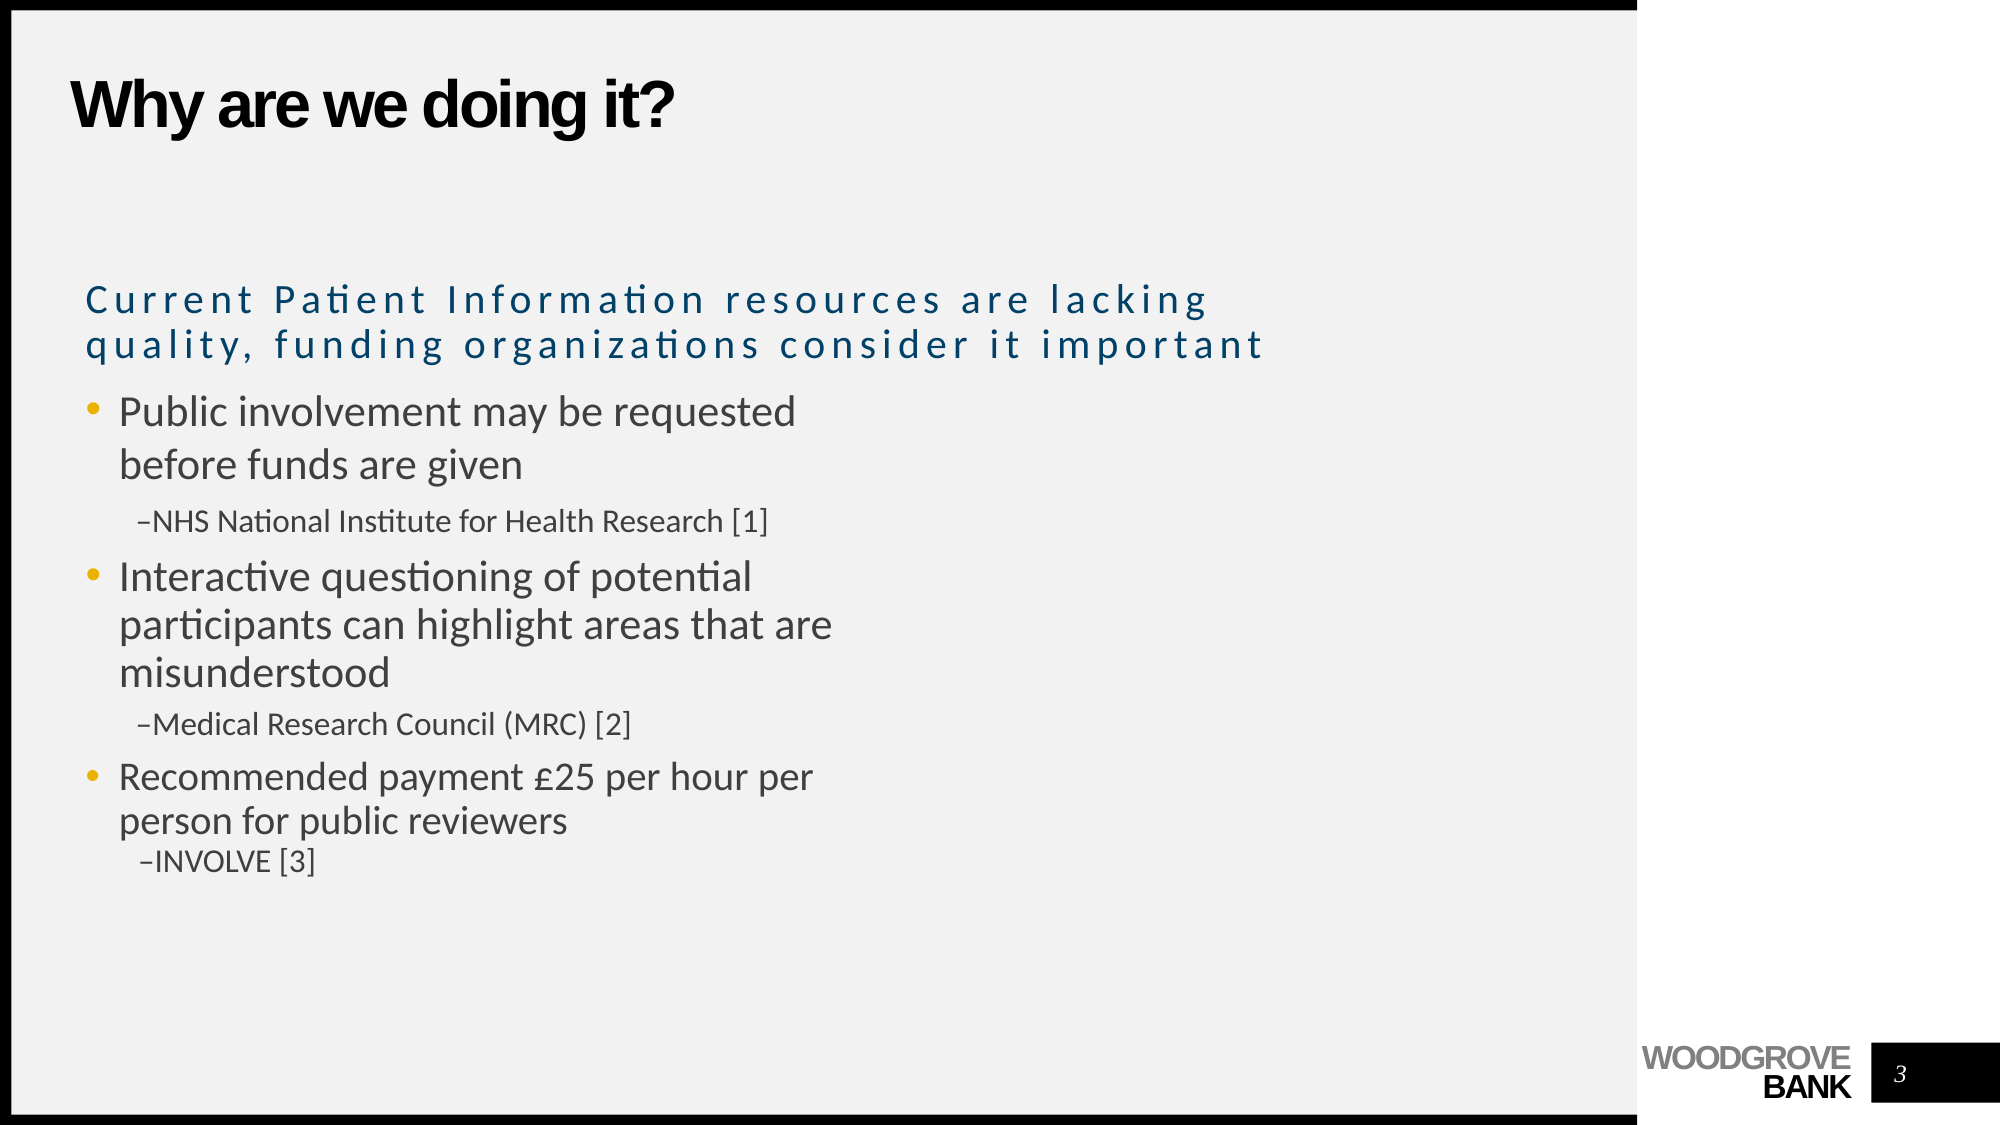

# Why are we doing it?
Current Patient Information resources are lacking quality, funding organizations consider it important
Public involvement may be requested before funds are given
     –NHS National Institute for Health Research [1]
Interactive questioning of potential participants can highlight areas that are misunderstood
     –Medical Research Council (MRC) [2]
Recommended payment £25 per hour per person for public reviewers
       –INVOLVE [3]

3